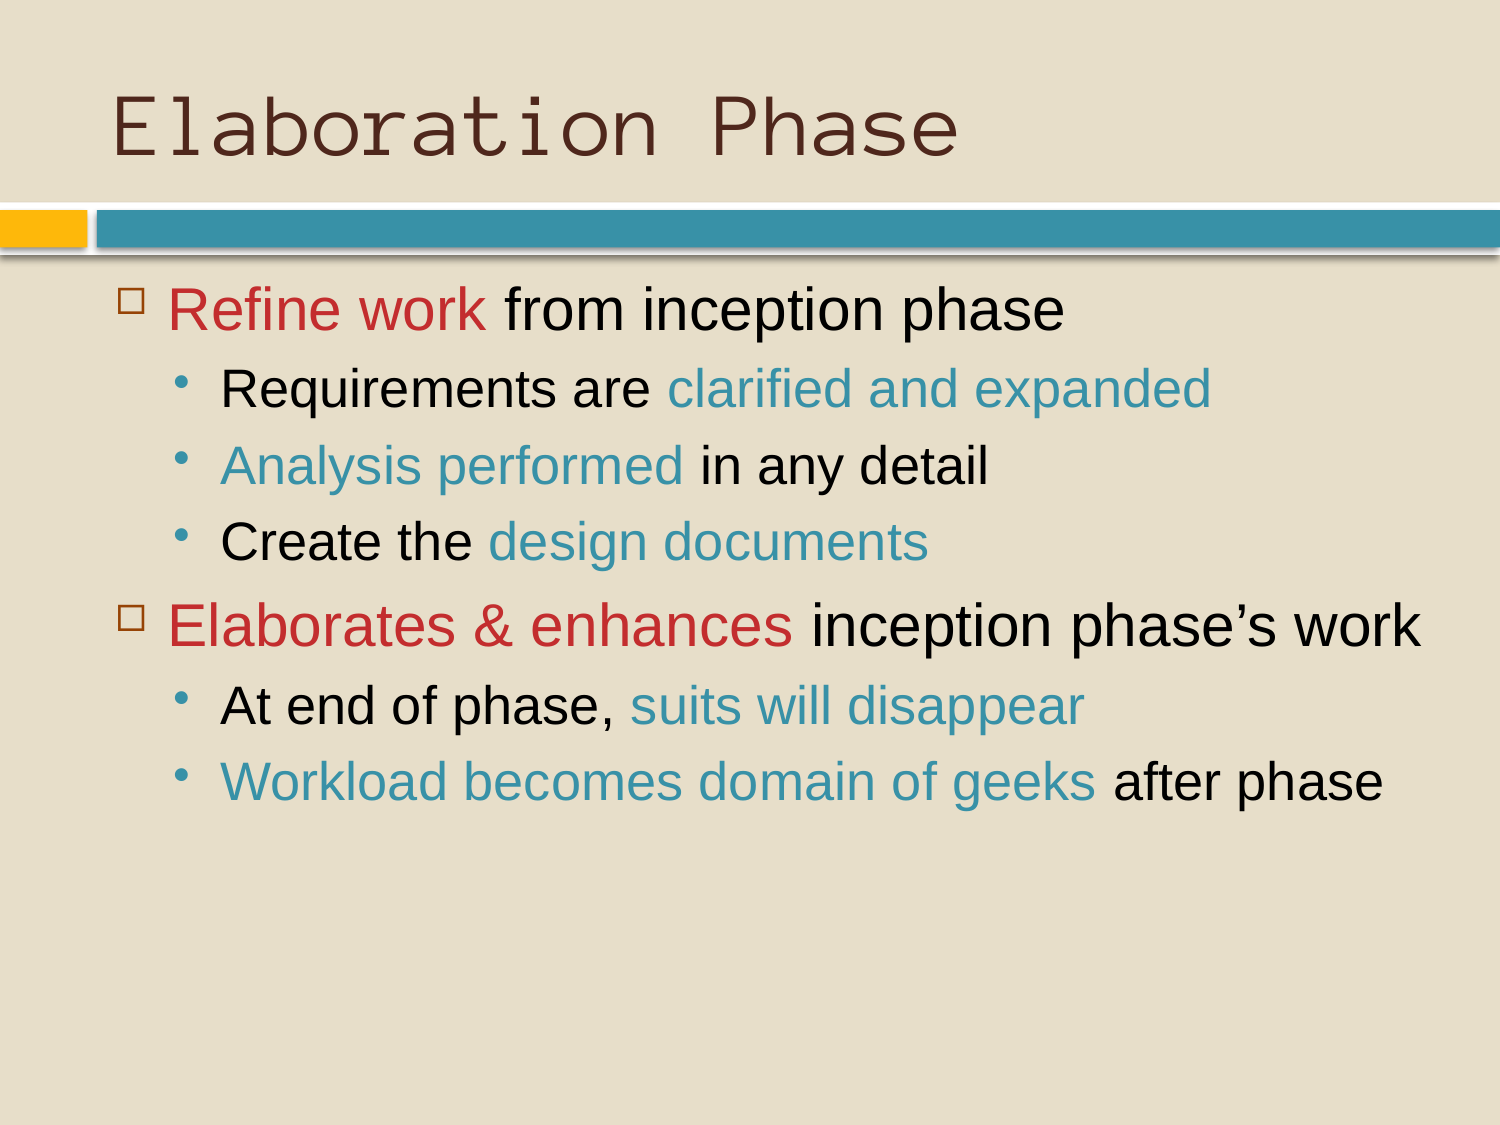

# Elaboration Phase
Refine work from inception phase
Requirements are clarified and expanded
Analysis performed in any detail
Create the design documents
Elaborates & enhances inception phase’s work
At end of phase, suits will disappear
Workload becomes domain of geeks after phase